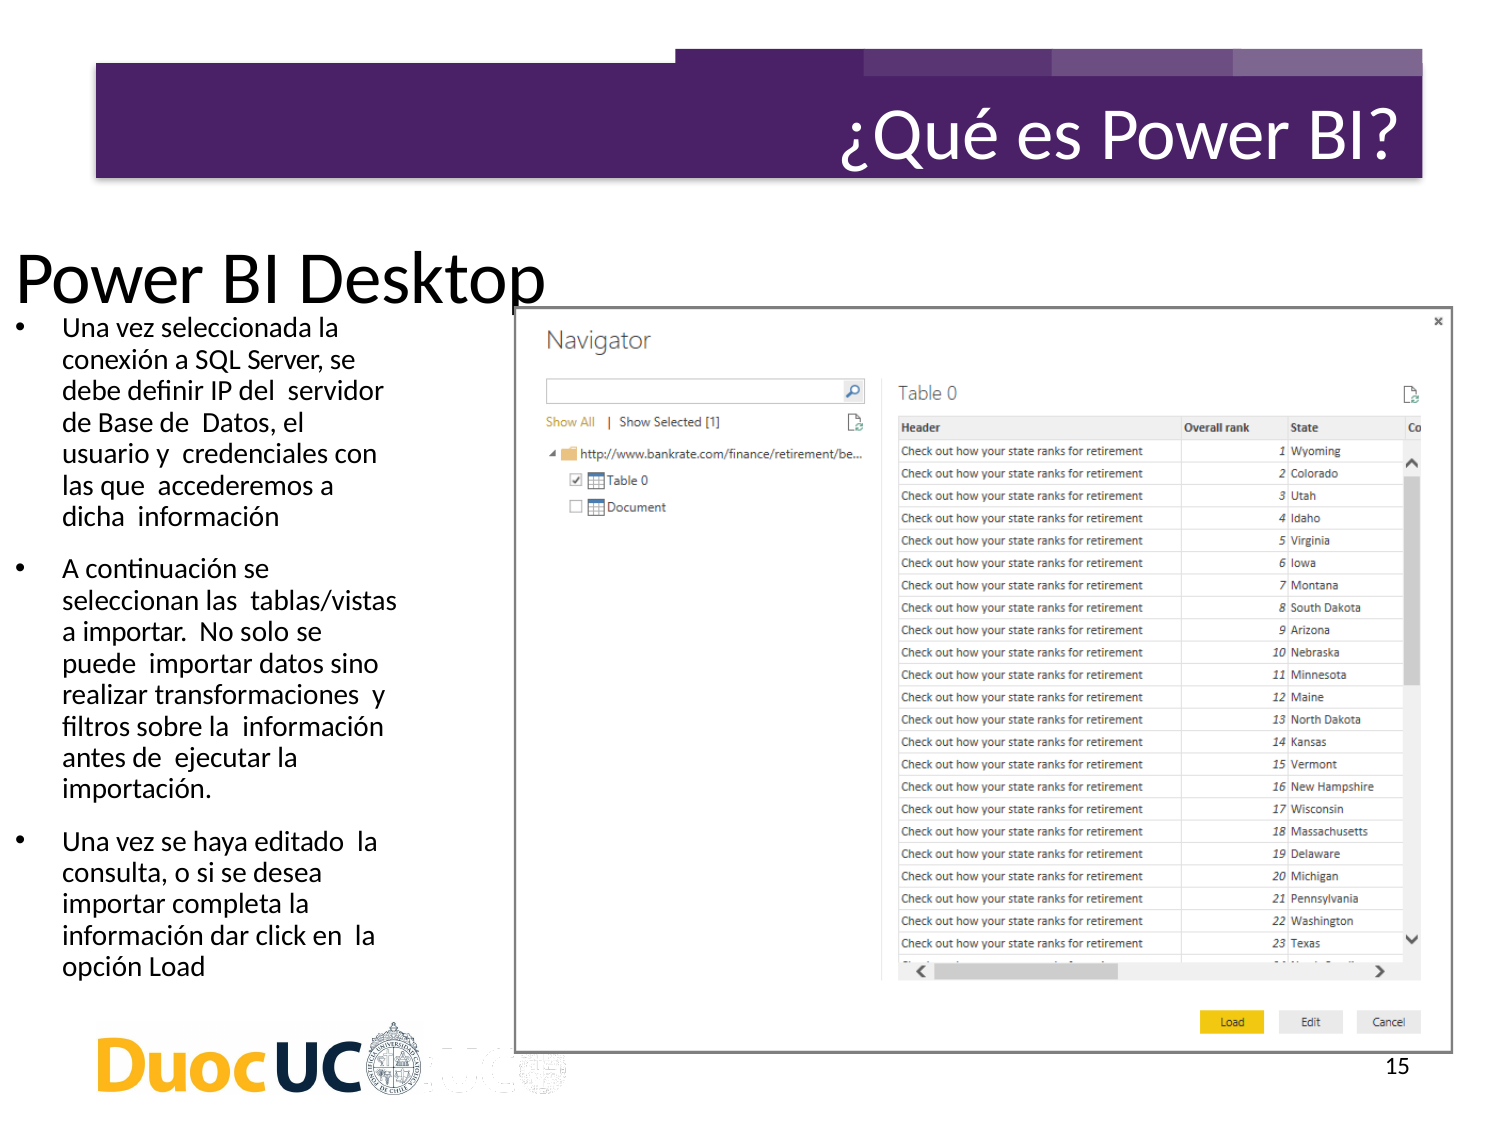

¿Qué es Power BI?
Power BI Desktop

Una vez seleccionada la  conexión a SQL Server, se  debe definir IP del  servidor de Base de  Datos, el usuario y  credenciales con las que  accederemos a dicha  información
A continuación se  seleccionan las  tablas/vistas a importar.  No solo se puede  importar datos sino  realizar transformaciones  y filtros sobre la  información antes de  ejecutar la importación.
Una vez se haya editado  la consulta, o si se desea  importar completa la  información dar click en  la opción Load
15